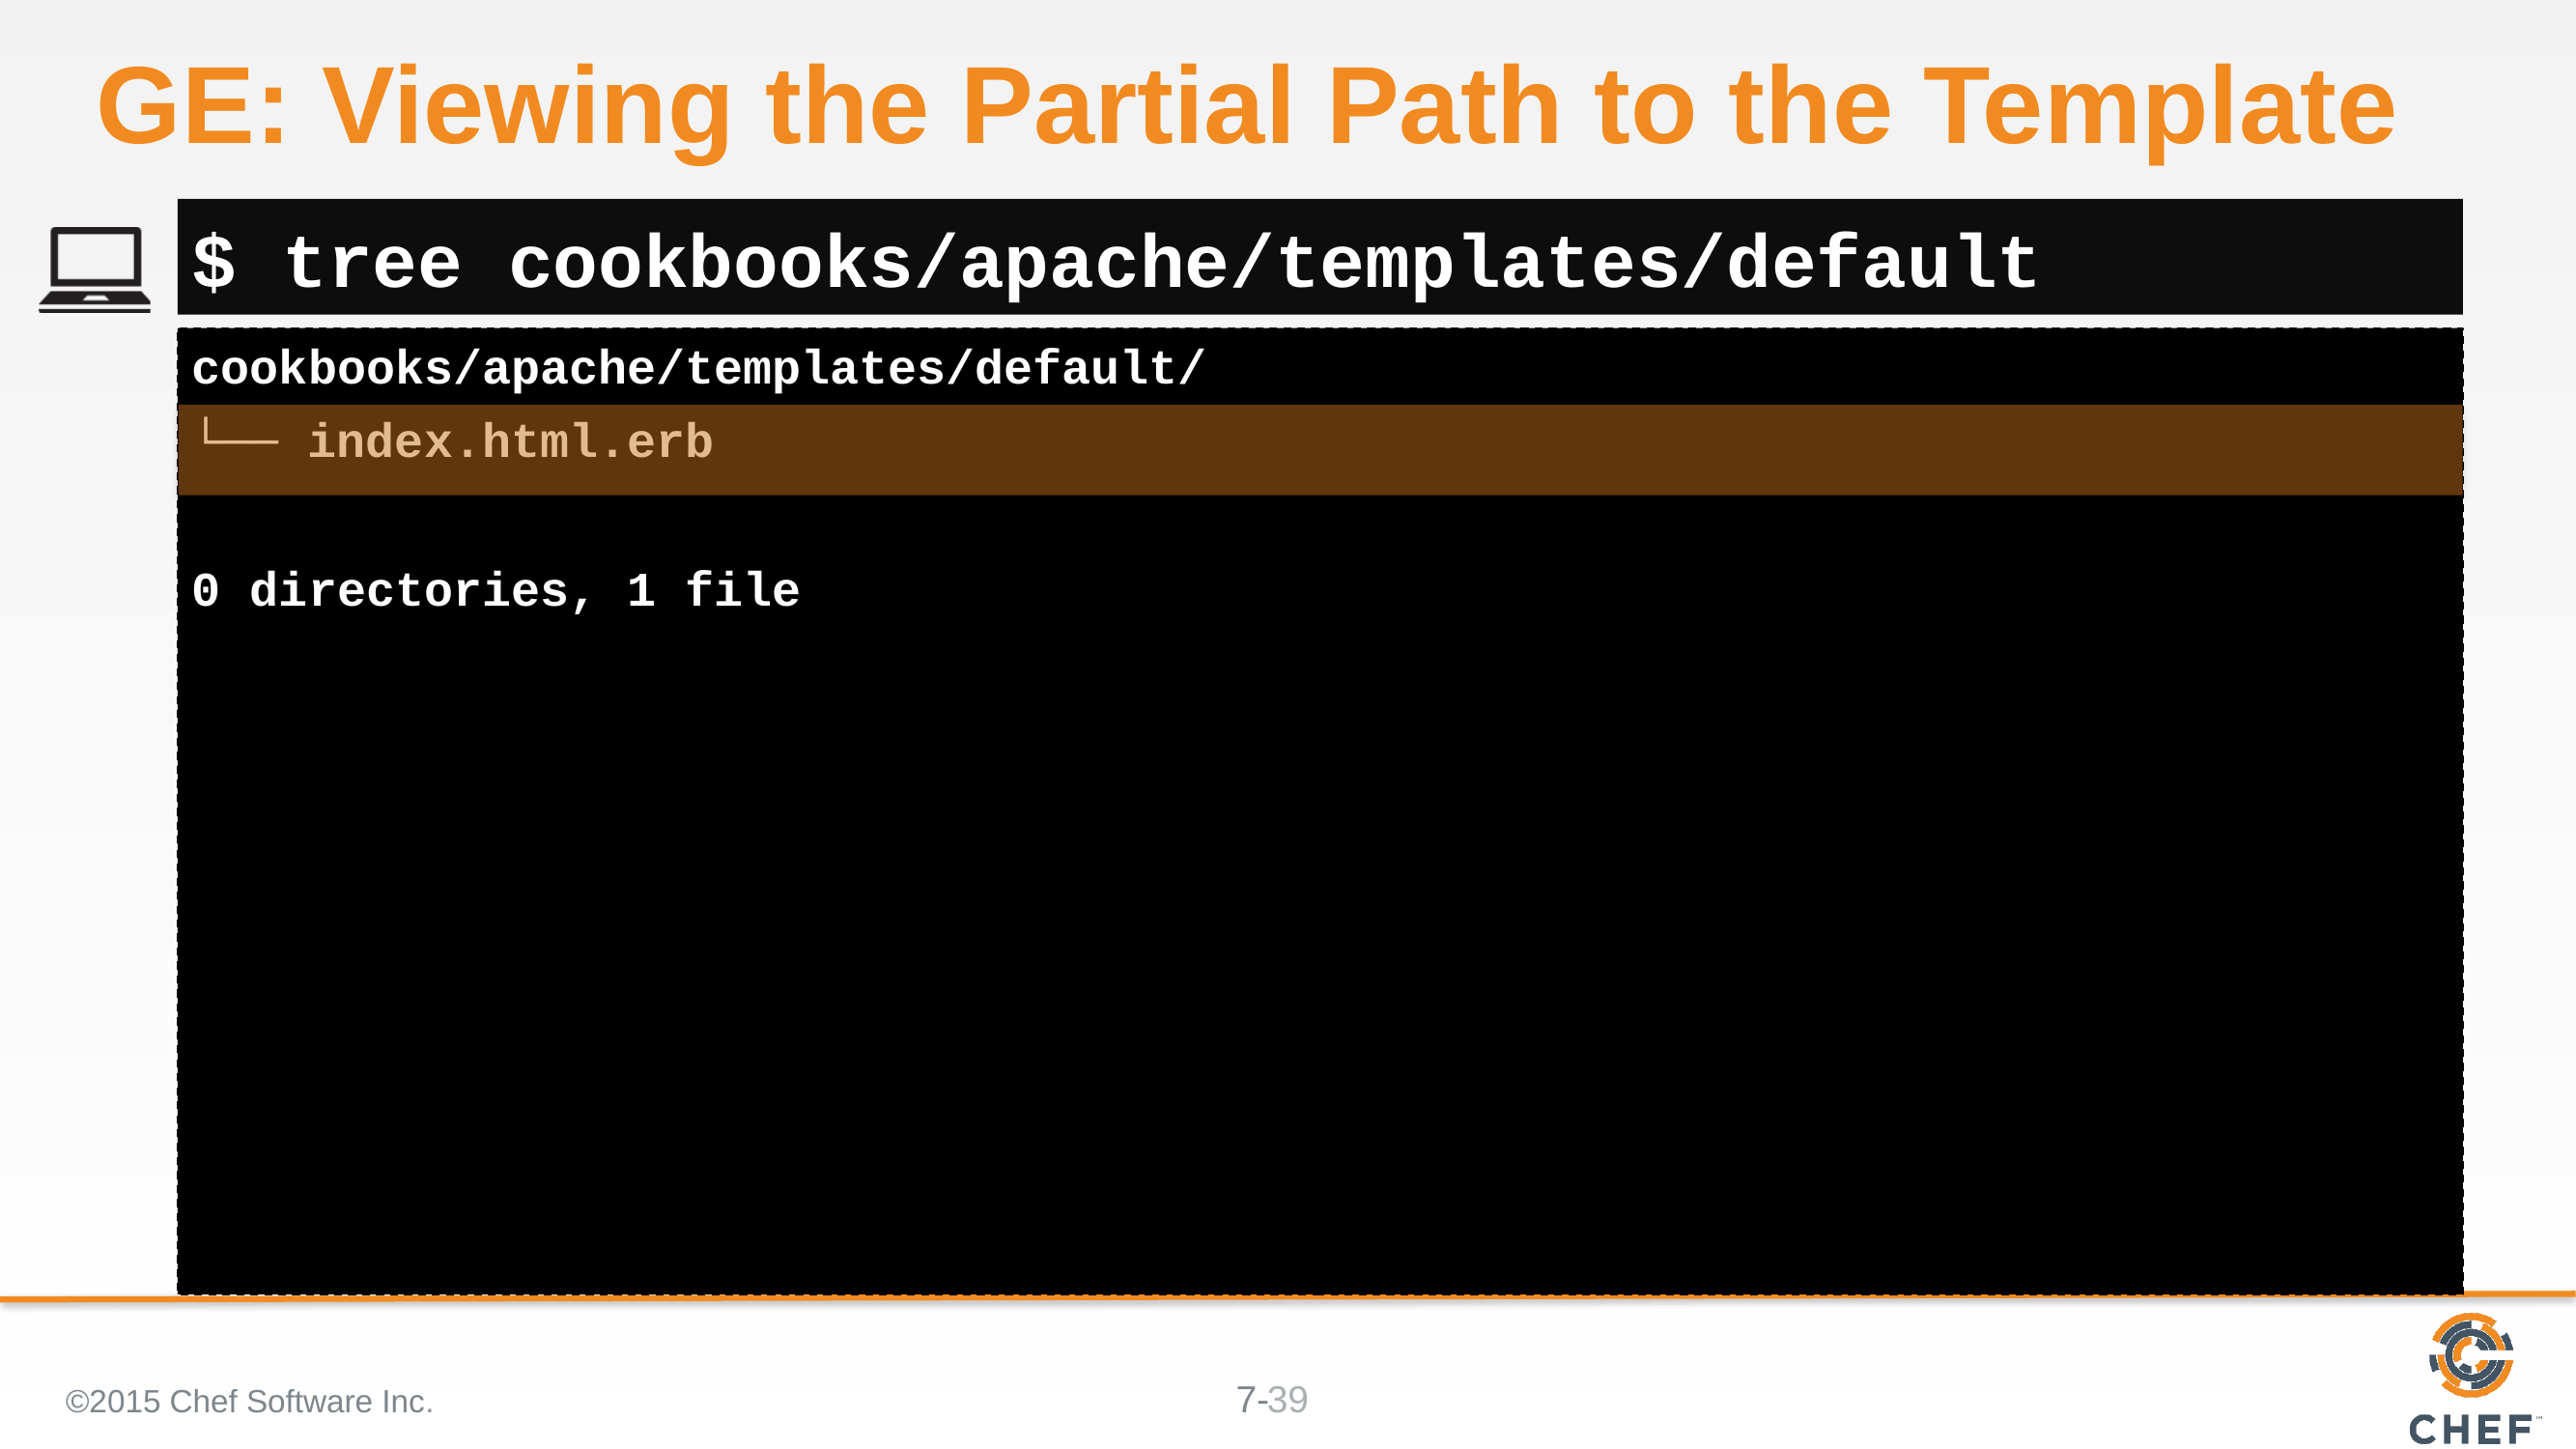

# GE: Viewing the Partial Path to the Template
$ tree cookbooks/apache/templates/default
cookbooks/apache/templates/default/
└── index.html.erb

0 directories, 1 file

©2015 Chef Software Inc.
39